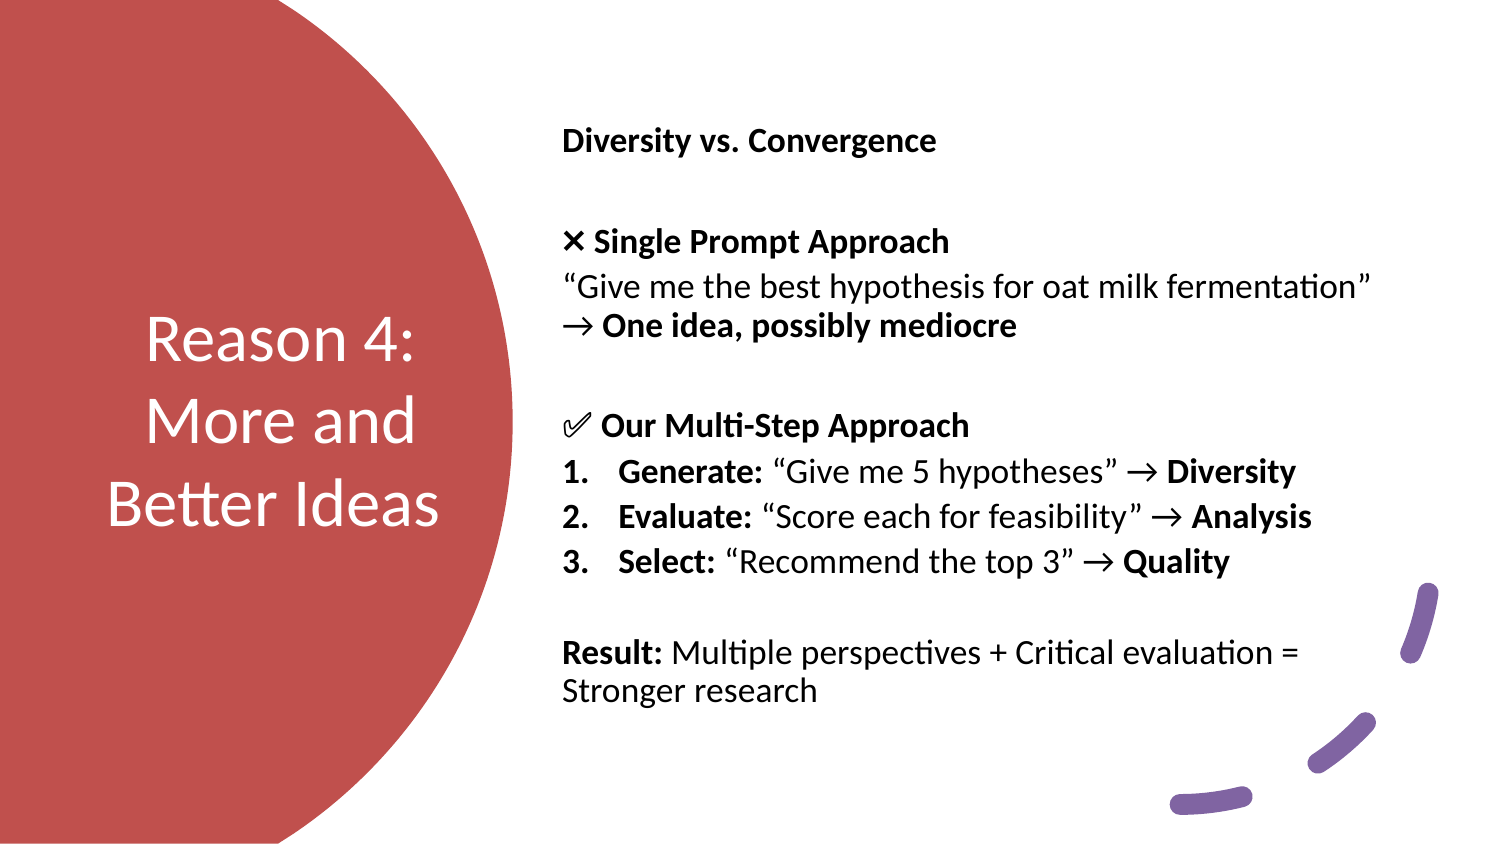

Diversity vs. Convergence
❌ Single Prompt Approach
“Give me the best hypothesis for oat milk fermentation” → One idea, possibly mediocre
✅ Our Multi-Step Approach
Generate: “Give me 5 hypotheses” → Diversity
Evaluate: “Score each for feasibility” → Analysis
Select: “Recommend the top 3” → Quality

Result: Multiple perspectives + Critical evaluation = Stronger research
# Reason 4: More and Better Ideas